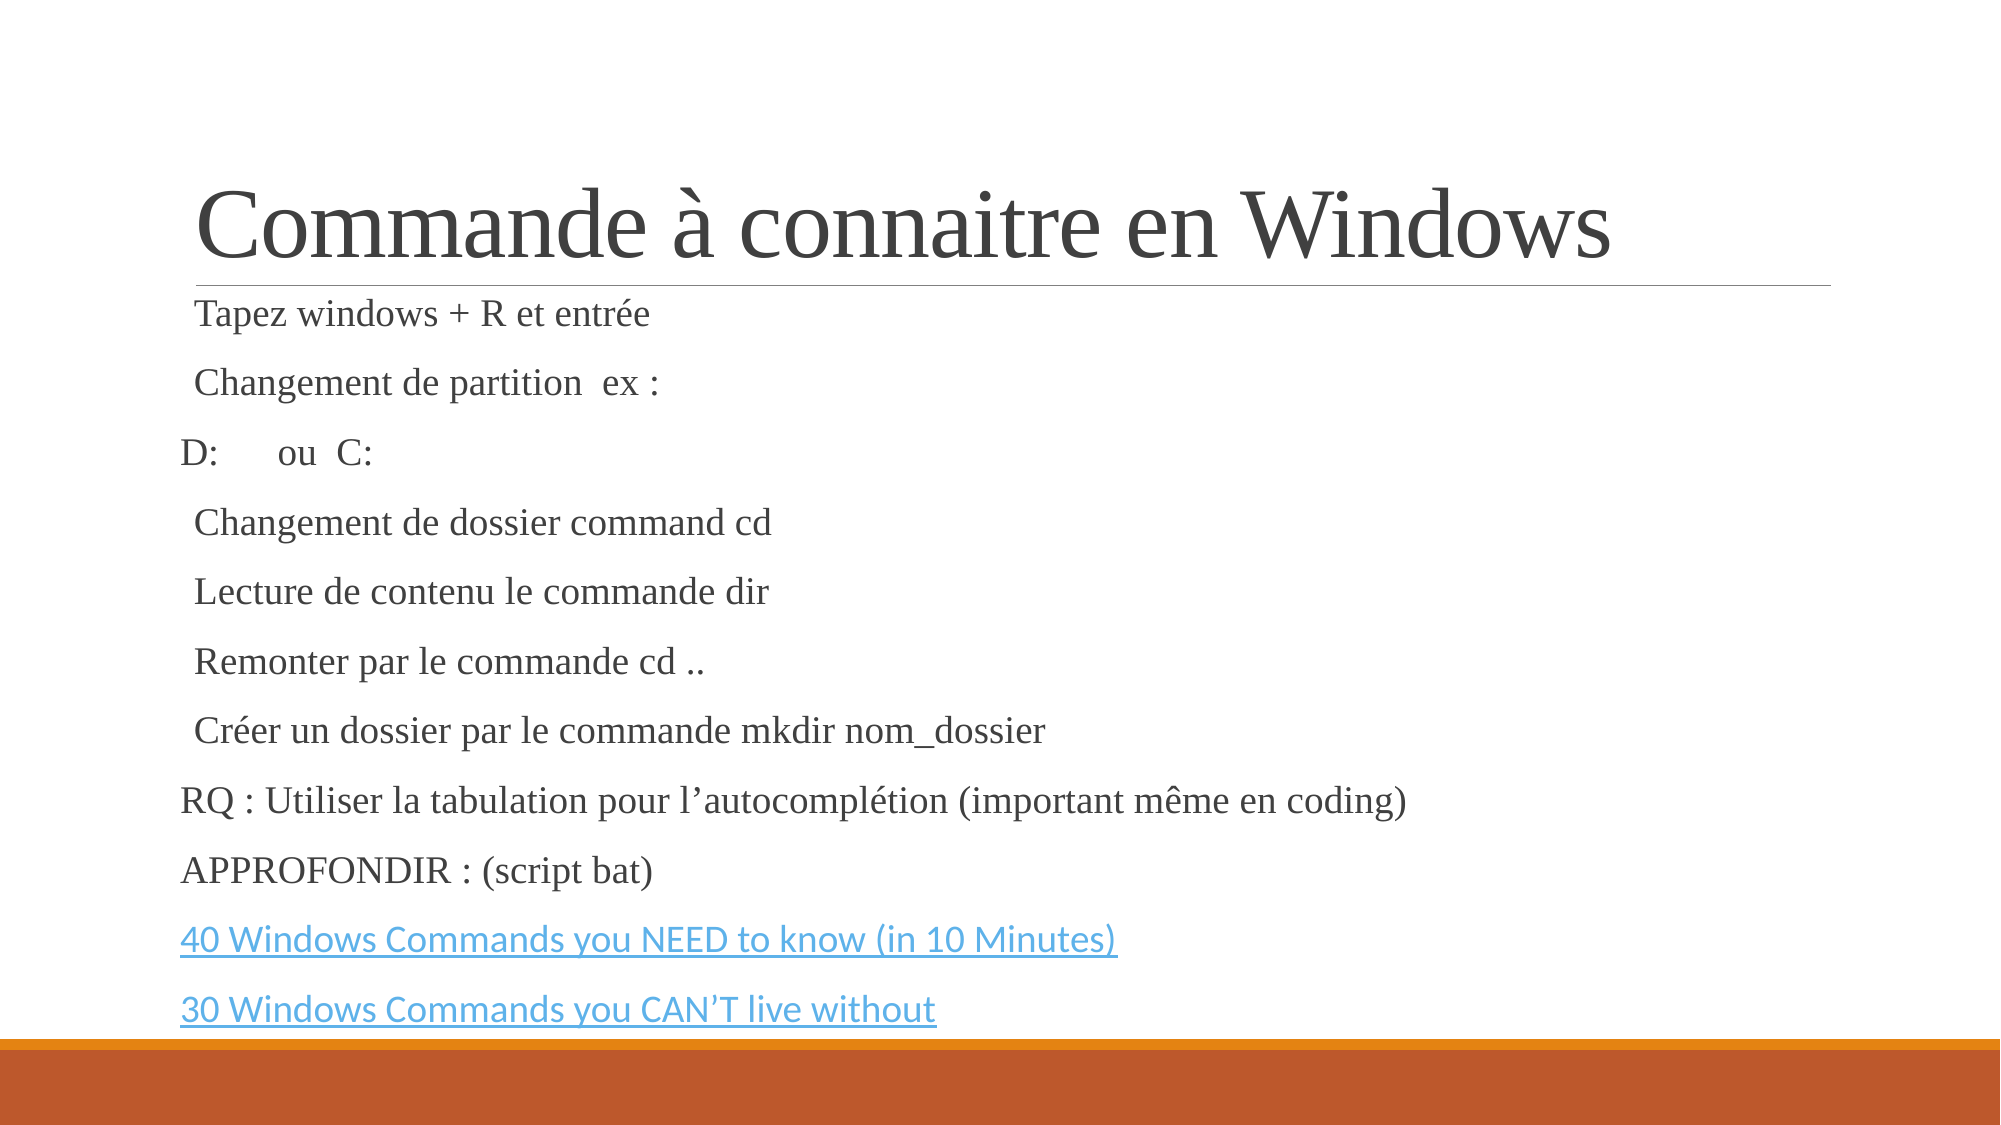

# Commande à connaitre en Windows
Tapez windows + R et entrée
Changement de partition  ex :
D:      ou  C:
Changement de dossier command cd
Lecture de contenu le commande dir
Remonter par le commande cd ..
Créer un dossier par le commande mkdir nom_dossier
RQ : Utiliser la tabulation pour l’autocomplétion (important même en coding)
APPROFONDIR : (script bat)
40 Windows Commands you NEED to know (in 10 Minutes)
30 Windows Commands you CAN’T live without